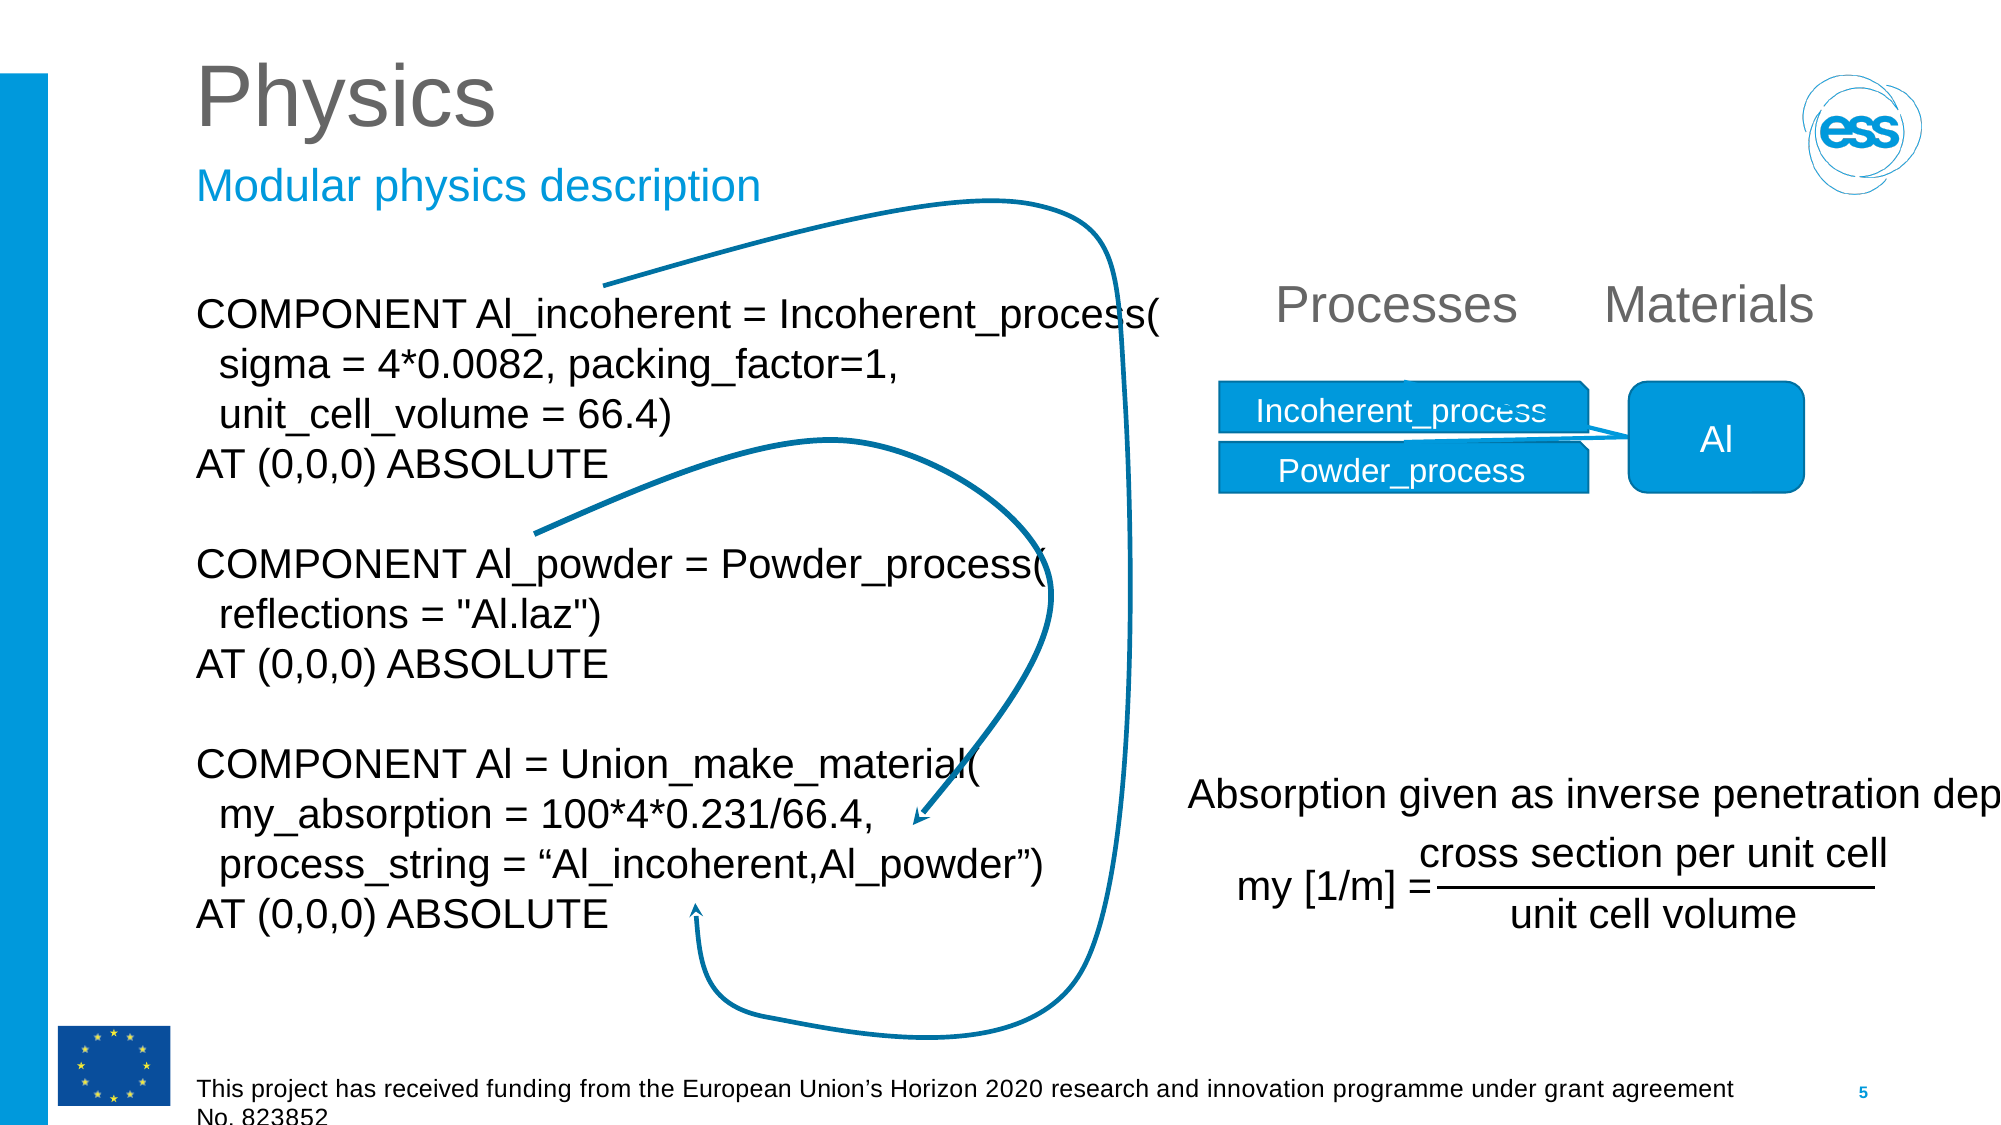

# Physics
Modular physics description

Processes
Materials
COMPONENT Al_incoherent = Incoherent_process(
  sigma = 4*0.0082, packing_factor=1,
  unit_cell_volume = 66.4)
AT (0,0,0) ABSOLUTE

COMPONENT Al_powder = Powder_process(
  reflections = "Al.laz")
AT (0,0,0) ABSOLUTE

COMPONENT Al = Union_make_material(
  my_absorption = 100*4*0.231/66.4,
  process_string = “Al_incoherent,Al_powder”)
AT (0,0,0) ABSOLUTE
Incoherent_process
Al

Powder_process
Absorption given as inverse penetration depth
cross section per unit cell
my [1/m] =
unit cell volume

5
This project has received funding from the European Union’s Horizon 2020 research and innovation programme under grant agreement No. 823852